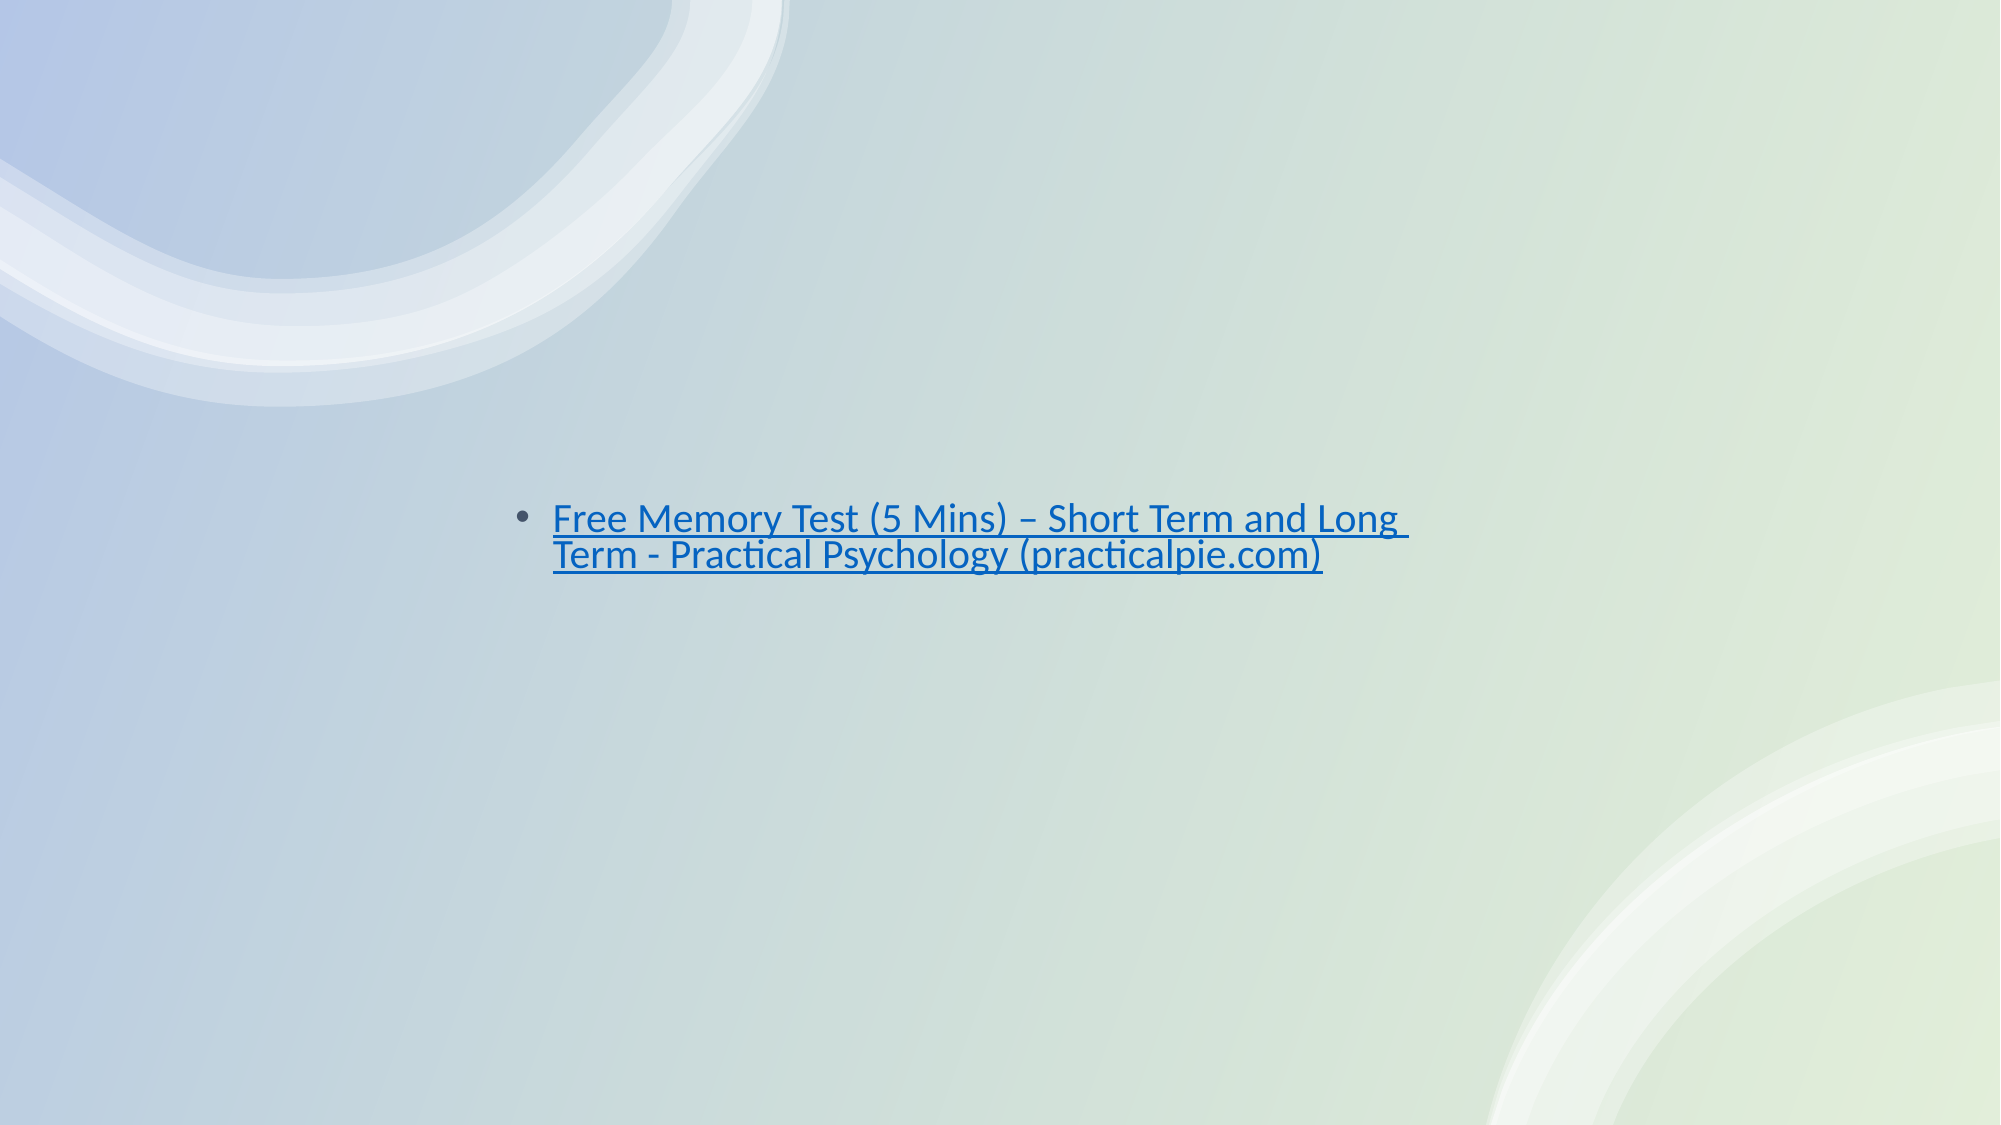

#
Free Memory Test (5 Mins) – Short Term and Long Term - Practical Psychology (practicalpie.com)